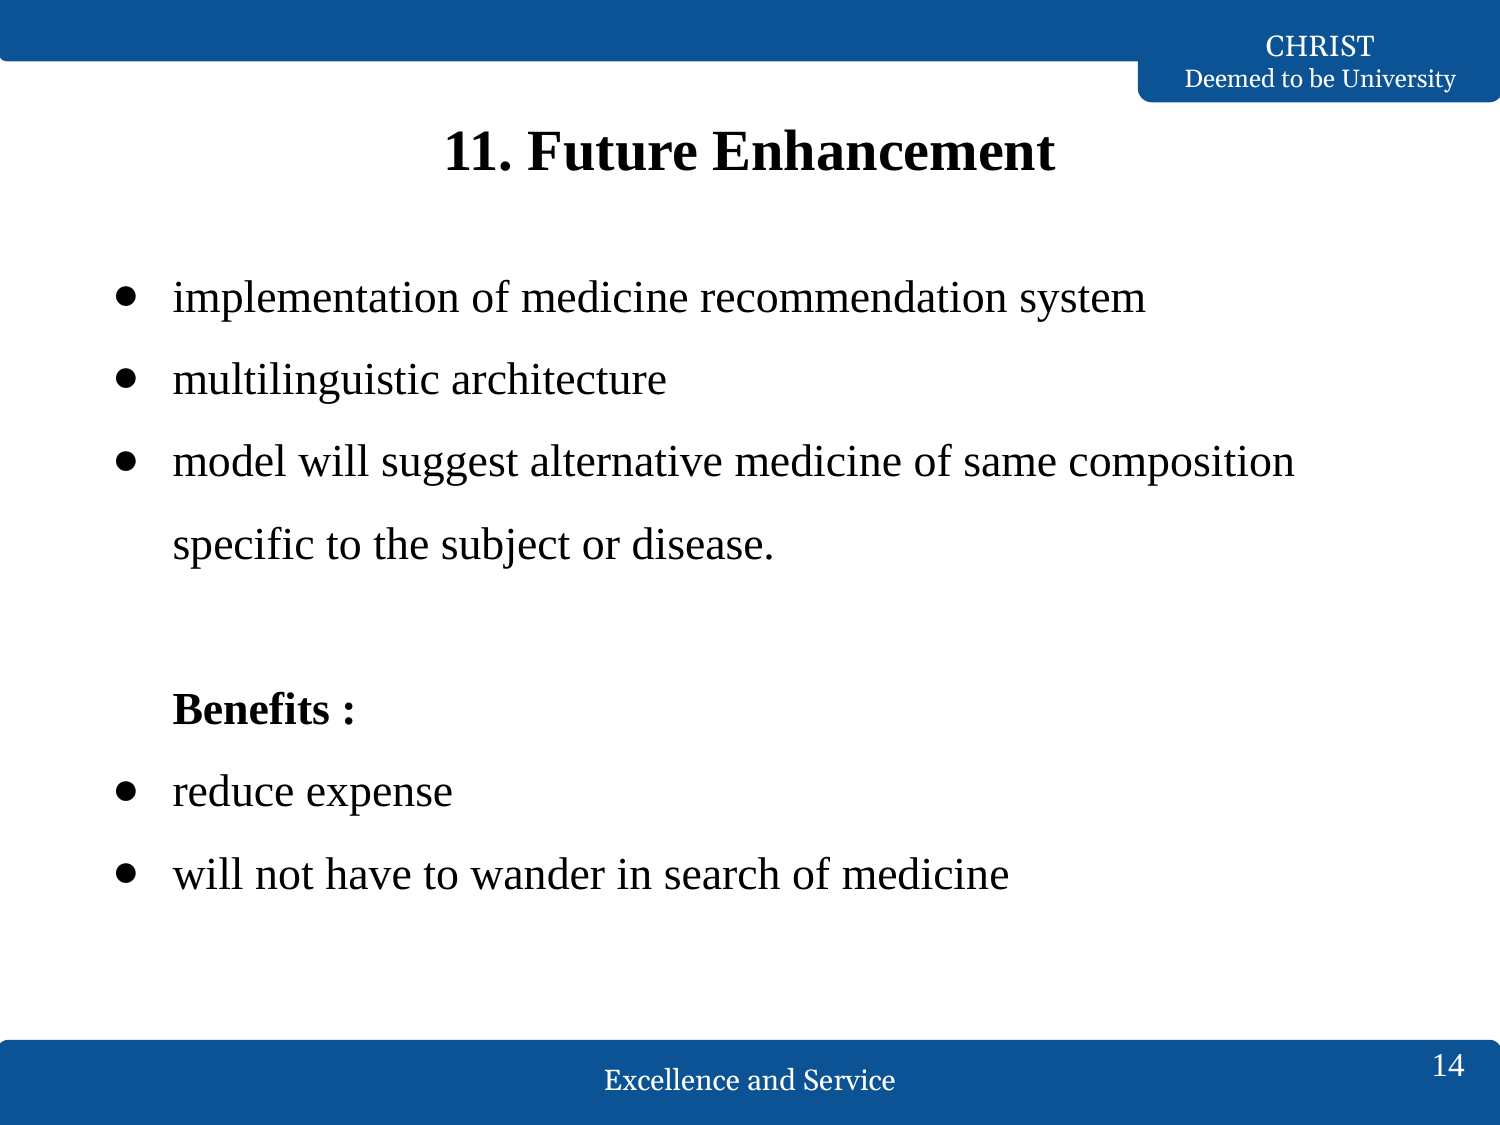

# 11. Future Enhancement
implementation of medicine recommendation system
multilinguistic architecture
model will suggest alternative medicine of same composition
specific to the subject or disease.

Benefits :
reduce expense
will not have to wander in search of medicine

14